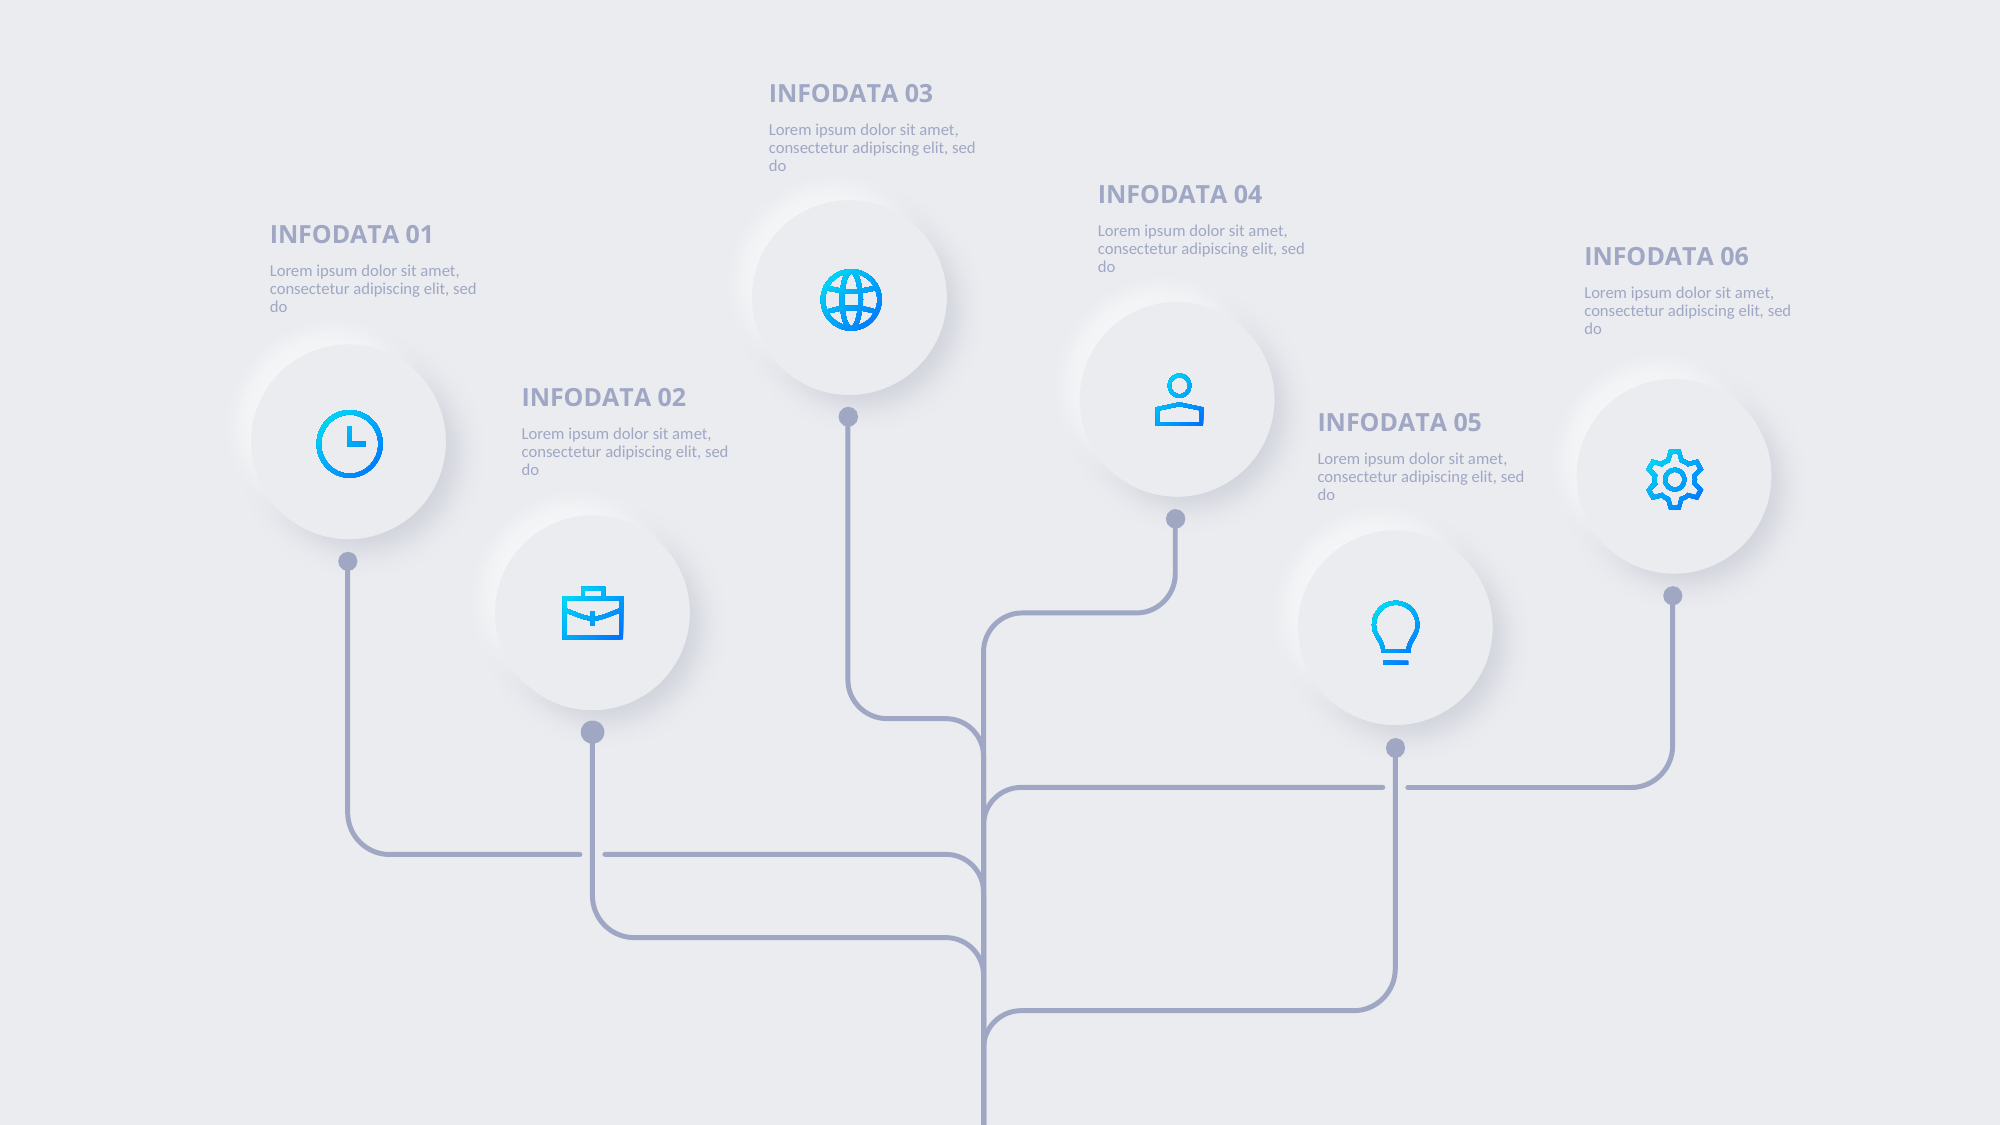

INFODATA 03
Lorem ipsum dolor sit amet, consectetur adipiscing elit, sed do
INFODATA 04

INFODATA 01
Lorem ipsum dolor sit amet, consectetur adipiscing elit, sed do
INFODATA 06
Lorem ipsum dolor sit amet, consectetur adipiscing elit, sed do

Lorem ipsum dolor sit amet, consectetur adipiscing elit, sed do

INFODATA 02

INFODATA 05

Lorem ipsum dolor sit amet, consectetur adipiscing elit, sed do
Lorem ipsum dolor sit amet, consectetur adipiscing elit, sed do